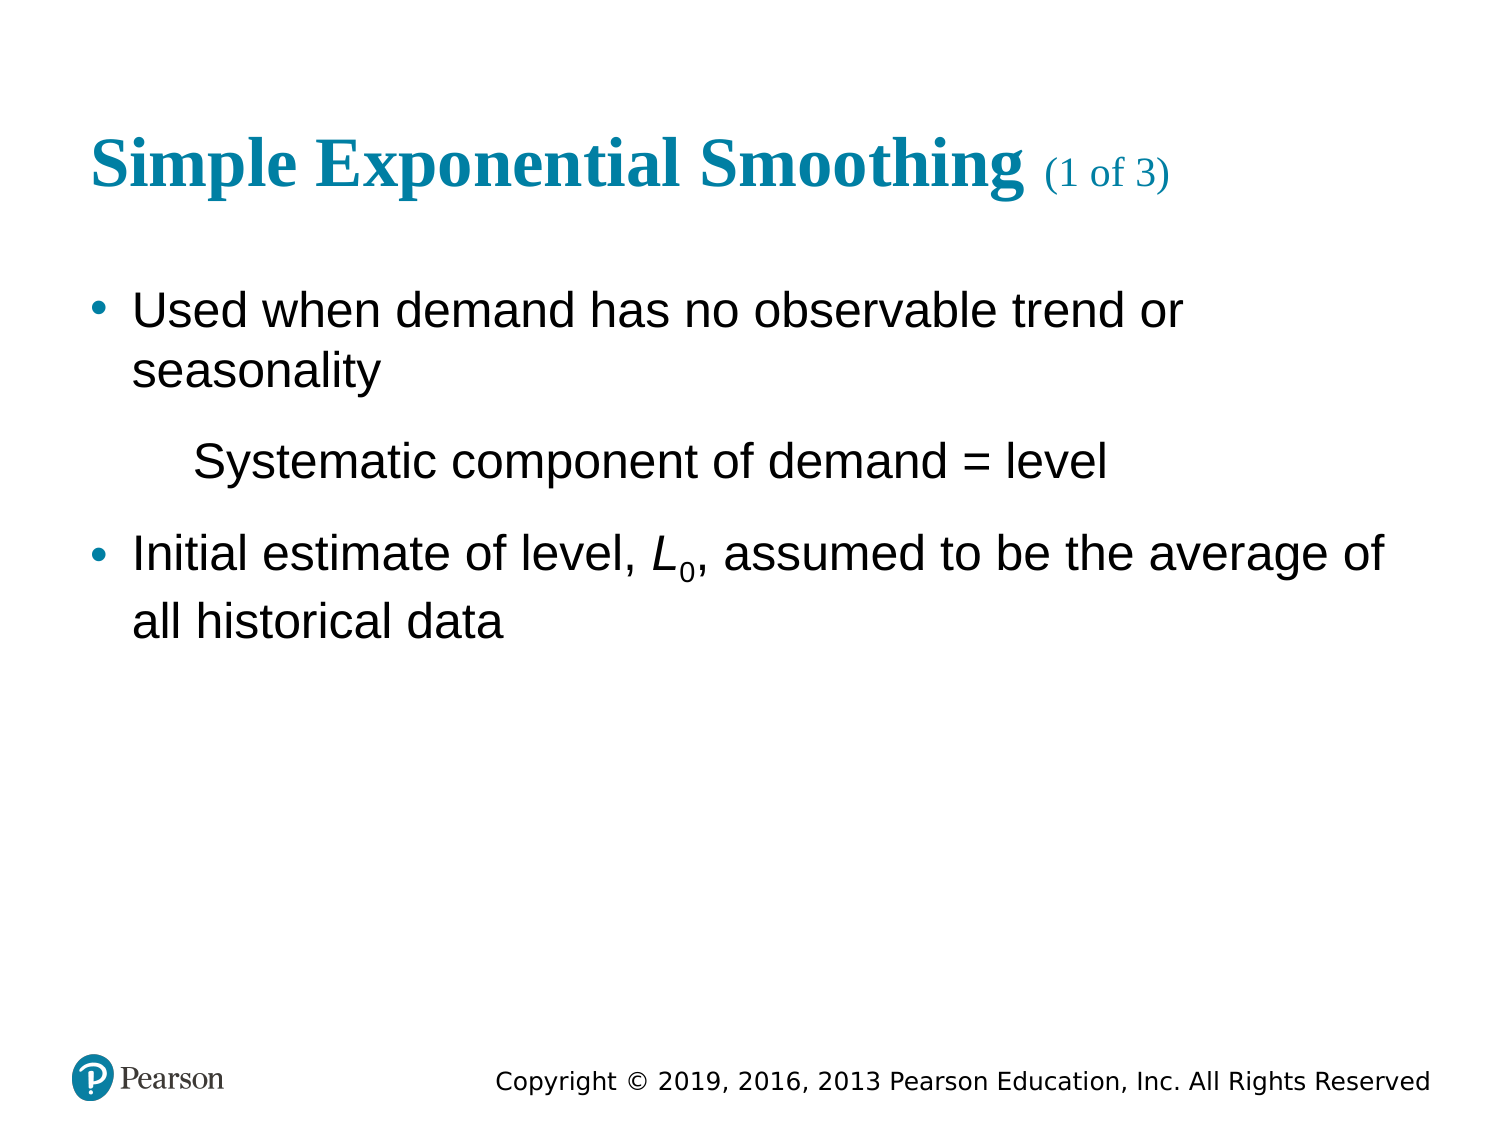

# Simple Exponential Smoothing (1 of 3)
Used when demand has no observable trend or seasonality
Systematic component of demand = level
Initial estimate of level, L0, assumed to be the average of all historical data